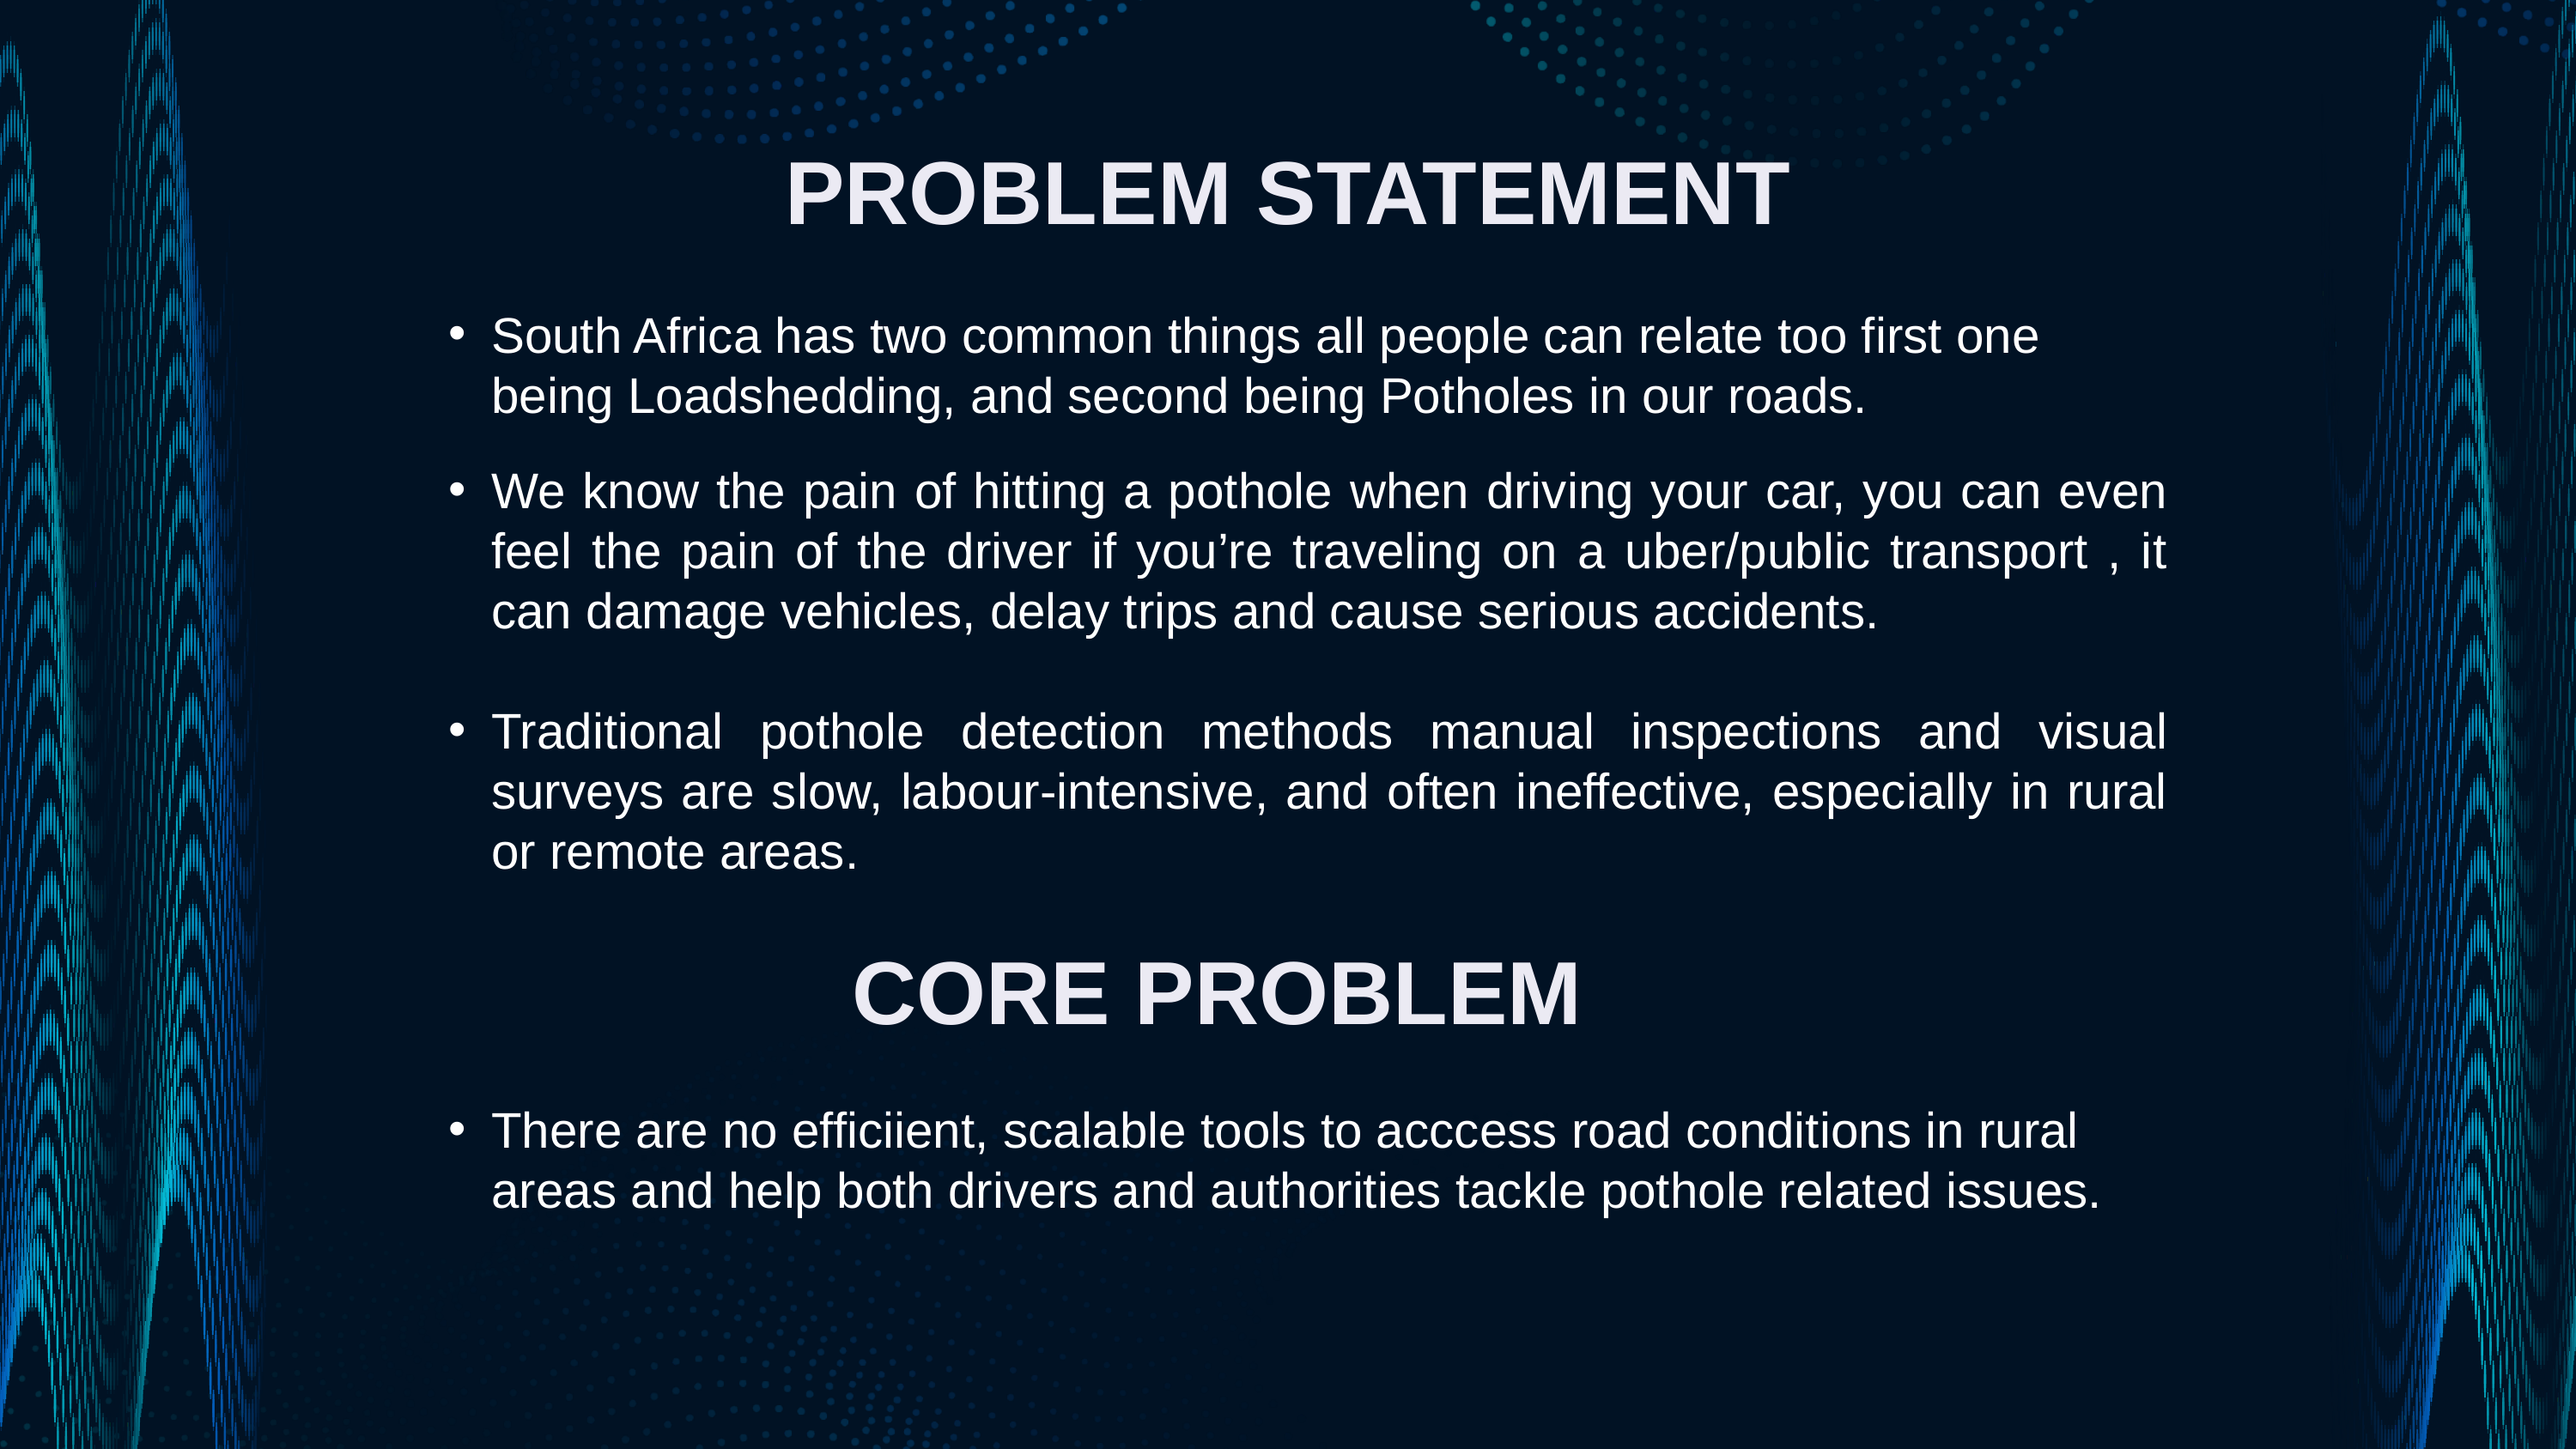

PROBLEM STATEMENT

South Africa has two common things all people can relate too first one being Loadshedding, and second being Potholes in our roads.

We know the pain of hitting a pothole when driving your car, you can even feel the pain of the driver if you’re traveling on a uber/public transport , it can damage vehicles, delay trips and cause serious accidents.

Traditional pothole detection methods manual inspections and visual surveys are slow, labour-intensive, and often ineffective, especially in rural or remote areas.

CORE PROBLEM

There are no efficiient, scalable tools to acccess road conditions in rural areas and help both drivers and authorities tackle pothole related issues.